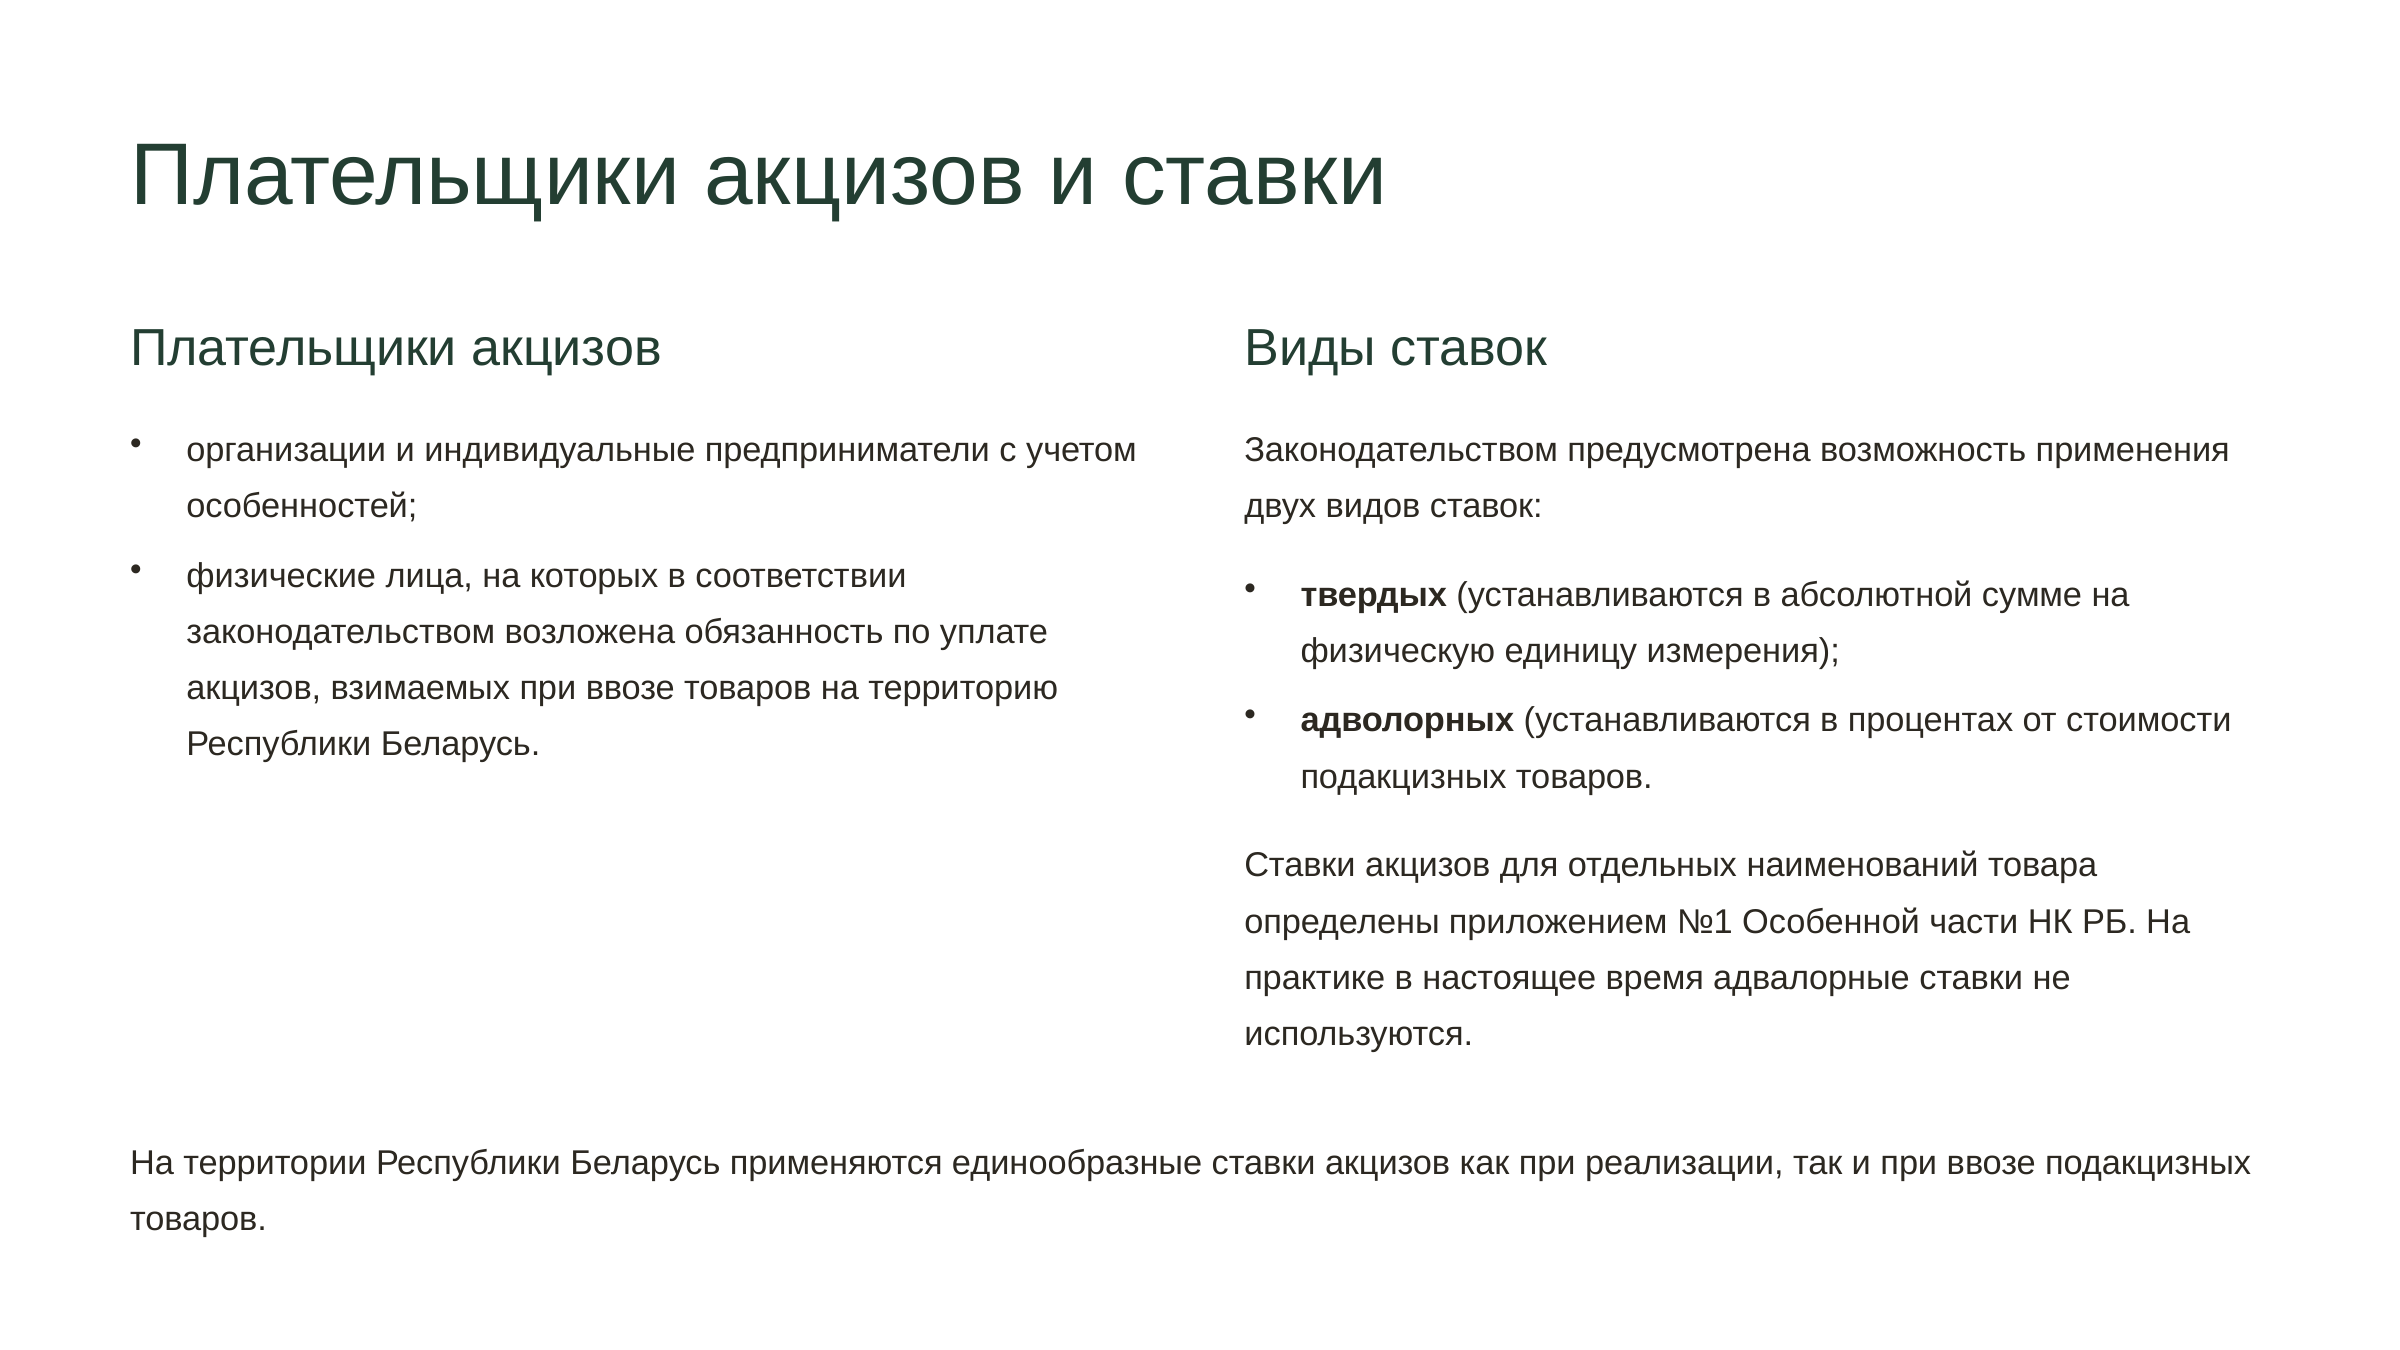

Плательщики акцизов и ставки
Плательщики акцизов
Виды ставок
организации и индивидуальные предприниматели с учетом особенностей;
Законодательством предусмотрена возможность применения двух видов ставок:
физические лица, на которых в соответствии законодательством возложена обязанность по уплате акцизов, взимаемых при ввозе товаров на территорию Республики Беларусь.
твердых (устанавливаются в абсолютной сумме на физическую единицу измерения);
адволорных (устанавливаются в процентах от стоимости подакцизных товаров.
Ставки акцизов для отдельных наименований товара определены приложением №1 Особенной части НК РБ. На практике в настоящее время адвалорные ставки не используются.
На территории Республики Беларусь применяются единообразные ставки акцизов как при реализации, так и при ввозе подакцизных товаров.